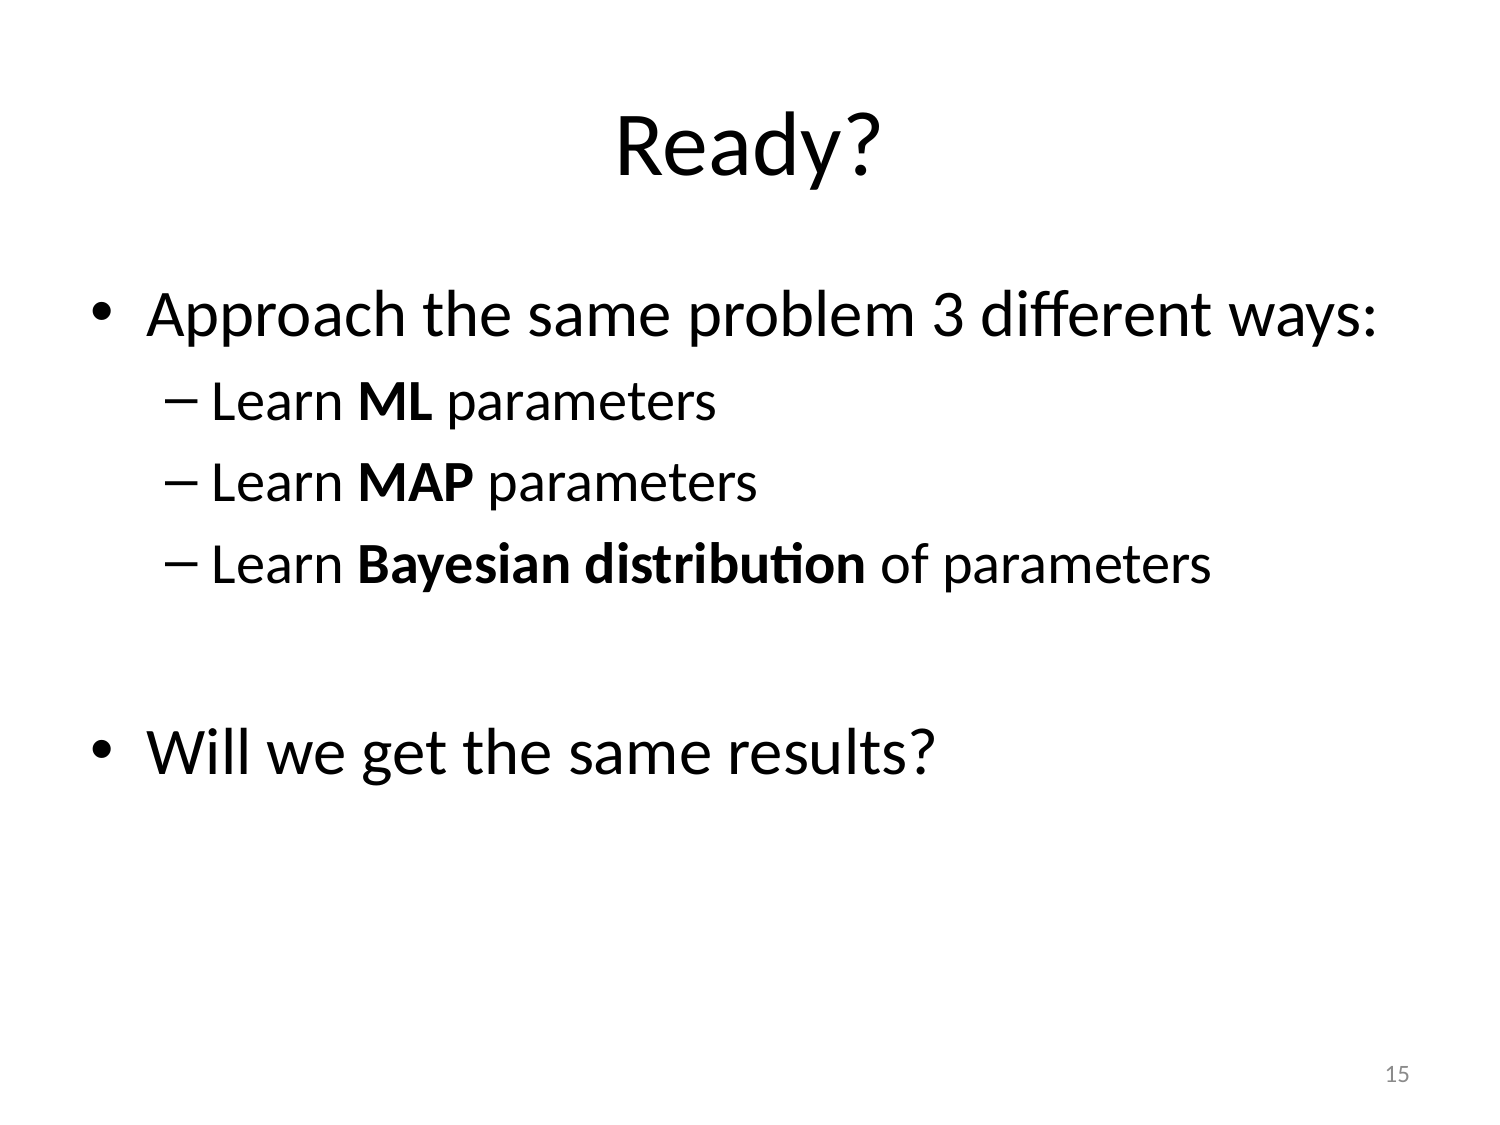

# Ready?
Approach the same problem 3 different ways:
Learn ML parameters
Learn MAP parameters
Learn Bayesian distribution of parameters

Will we get the same results?

15